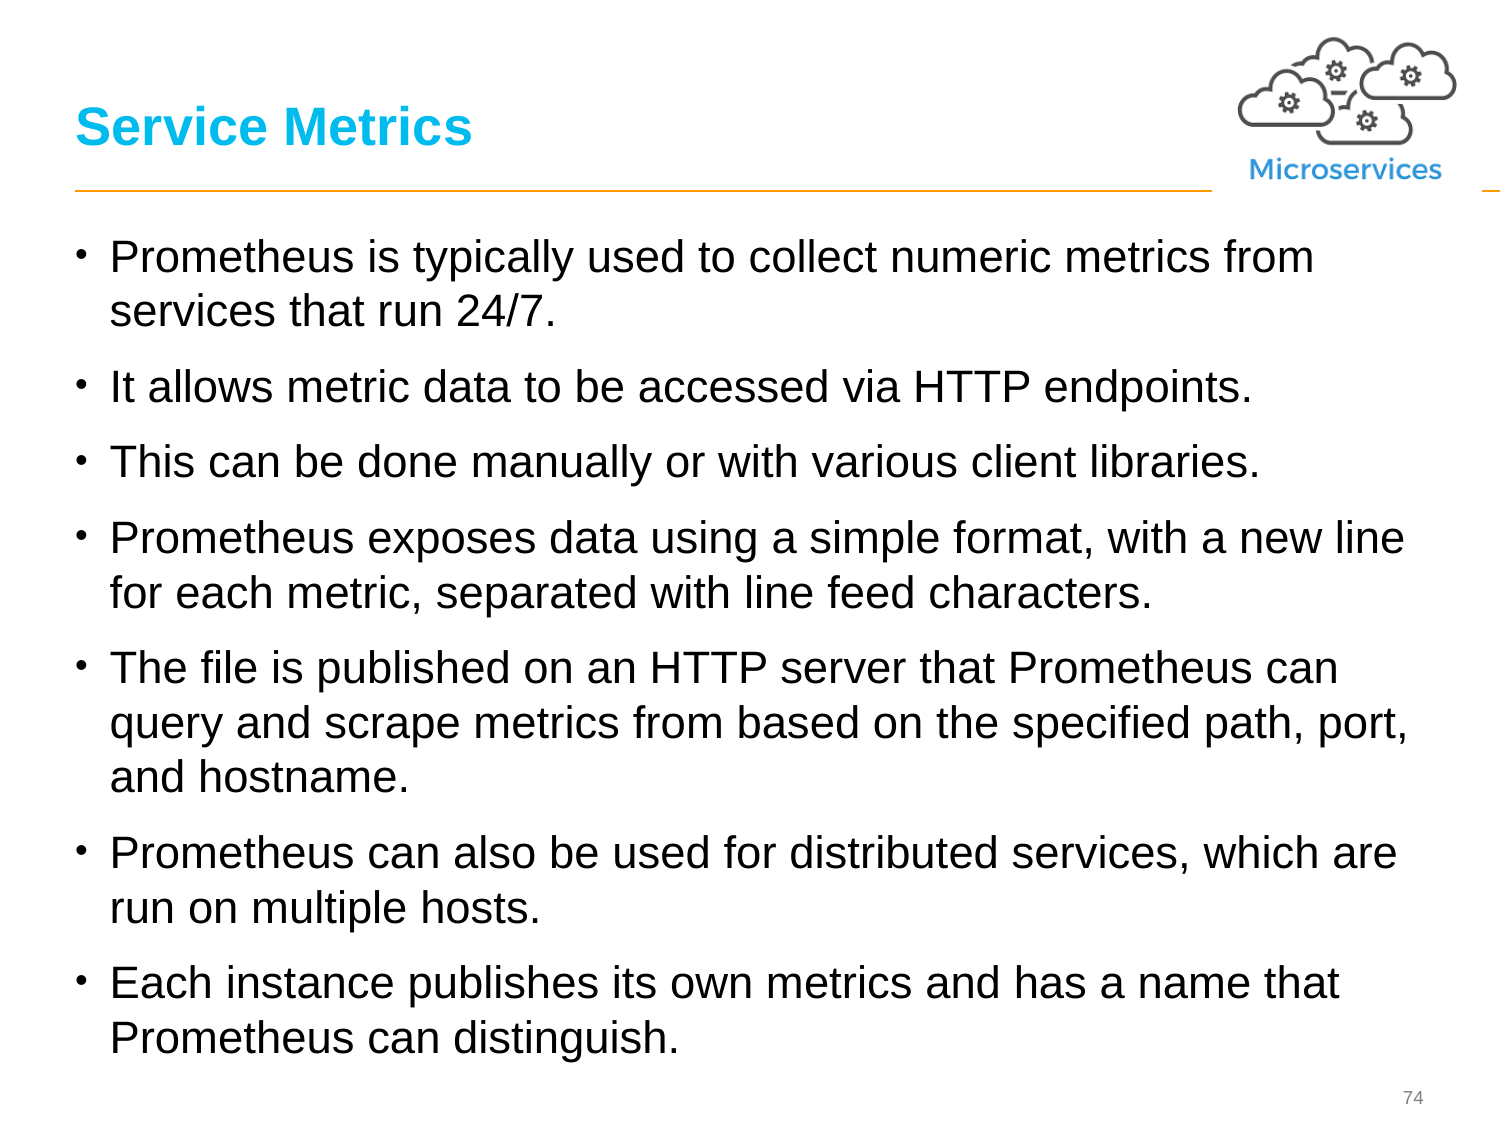

# Service Metrics
Prometheus is typically used to collect numeric metrics from services that run 24/7.
It allows metric data to be accessed via HTTP endpoints.
This can be done manually or with various client libraries.
Prometheus exposes data using a simple format, with a new line for each metric, separated with line feed characters.
The file is published on an HTTP server that Prometheus can query and scrape metrics from based on the specified path, port, and hostname.
Prometheus can also be used for distributed services, which are run on multiple hosts.
Each instance publishes its own metrics and has a name that Prometheus can distinguish.